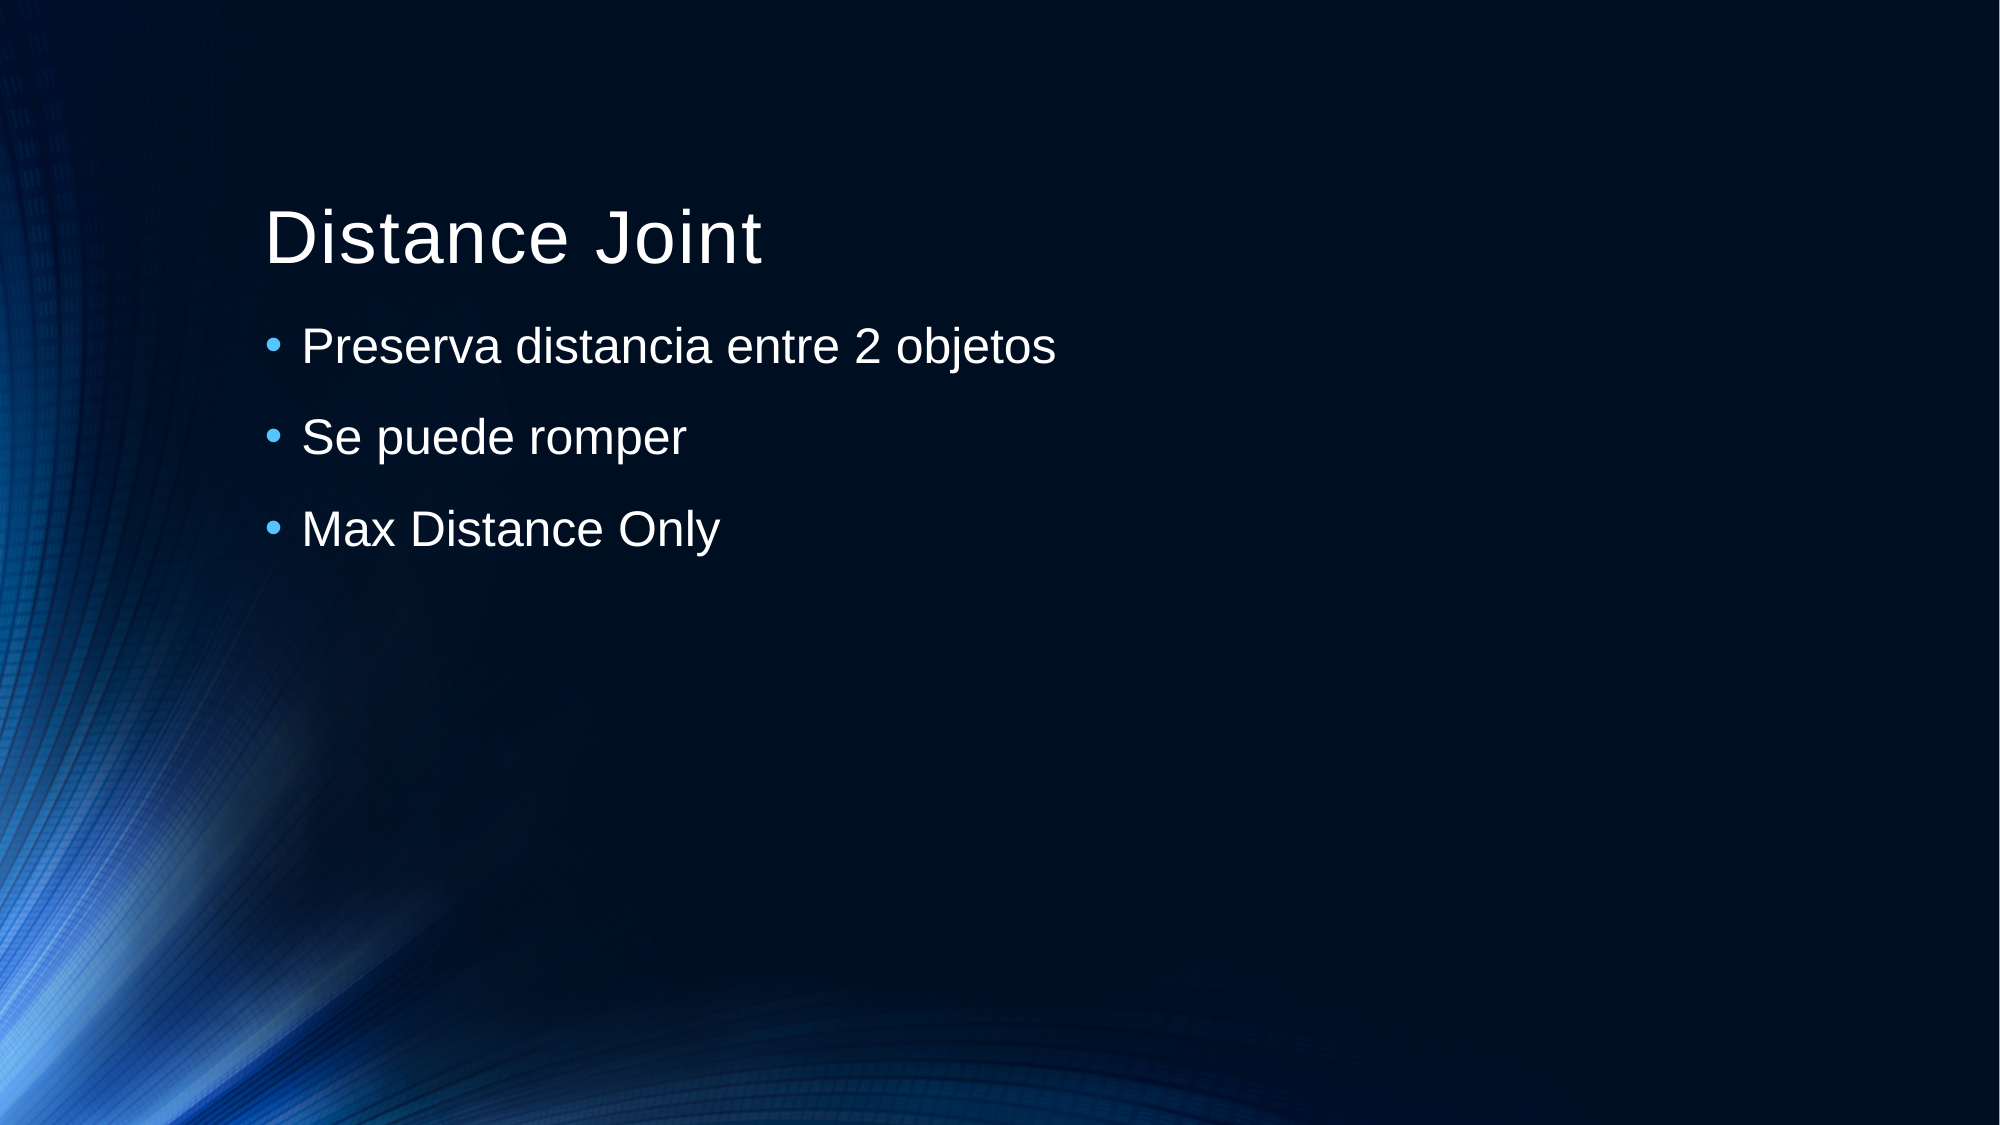

# Distance Joint
Preserva distancia entre 2 objetos
Se puede romper
Max Distance Only